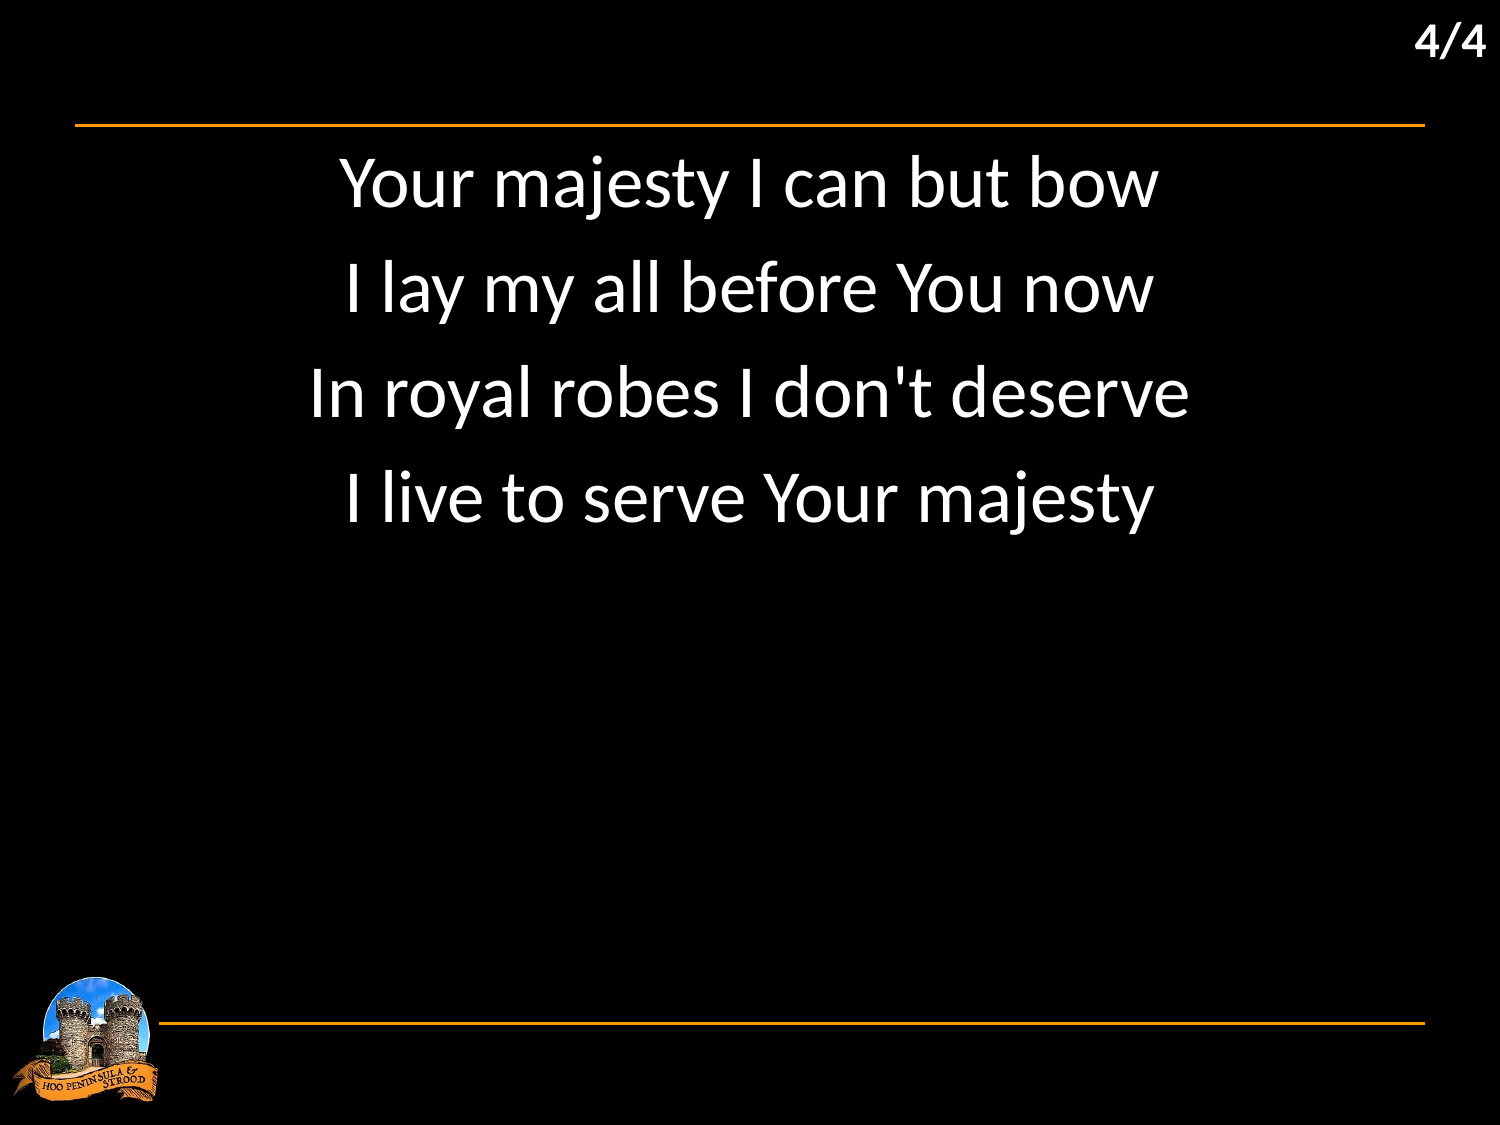

4/4
Your majesty I can but bow
I lay my all before You now
In royal robes I don't deserve
I live to serve Your majesty